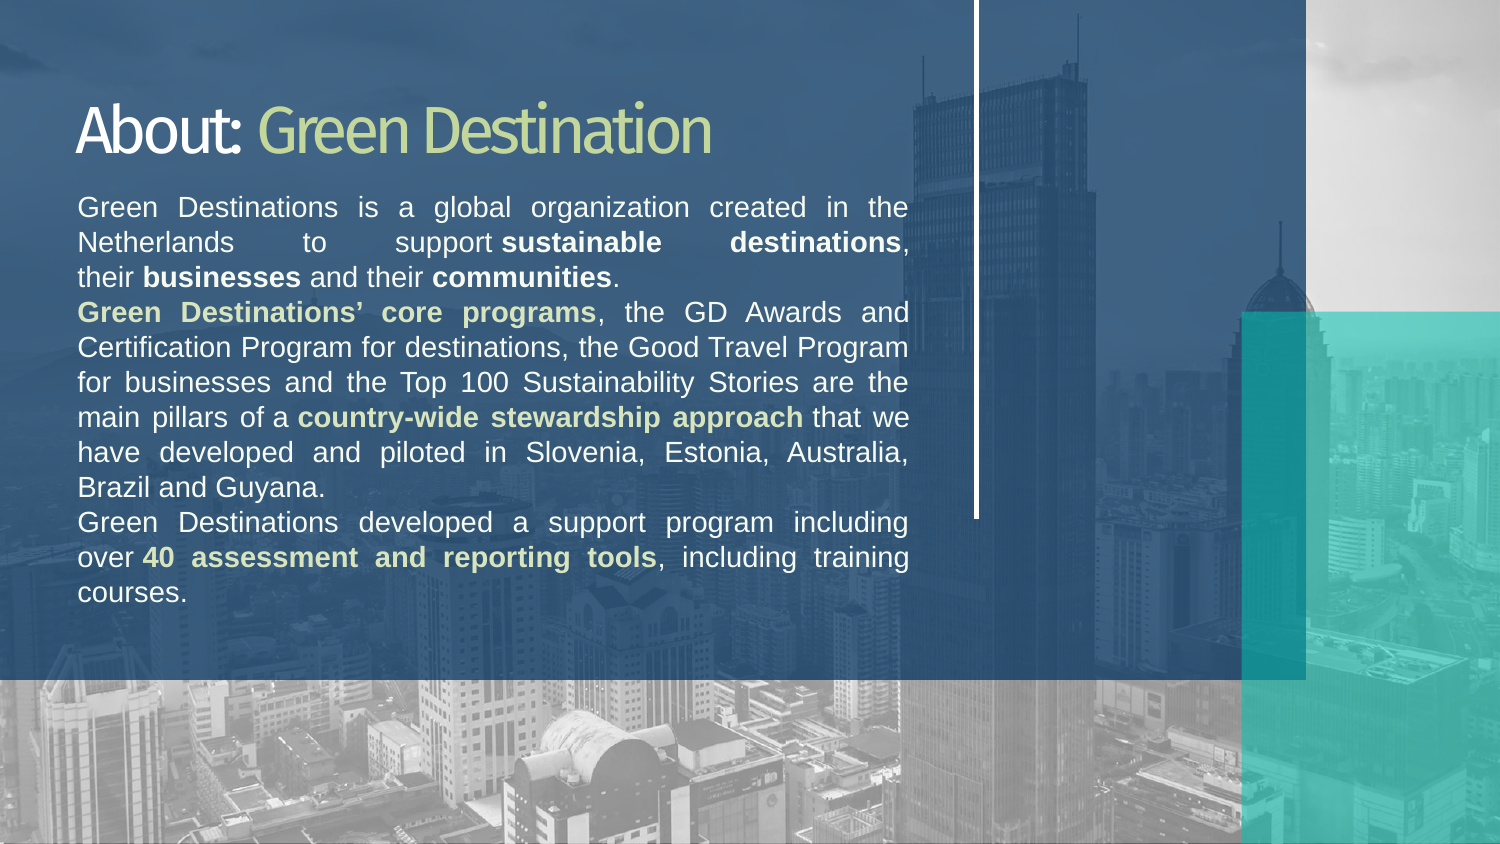

# About: Green Destination
Green Destinations is a global organization created in the Netherlands to support sustainable destinations, their businesses and their communities.
Green Destinations’ core programs, the GD Awards and Certification Program for destinations, the Good Travel Program for businesses and the Top 100 Sustainability Stories are the main pillars of a country-wide stewardship approach that we have developed and piloted in Slovenia, Estonia, Australia, Brazil and Guyana.
Green Destinations developed a support program including over 40 assessment and reporting tools, including training courses.